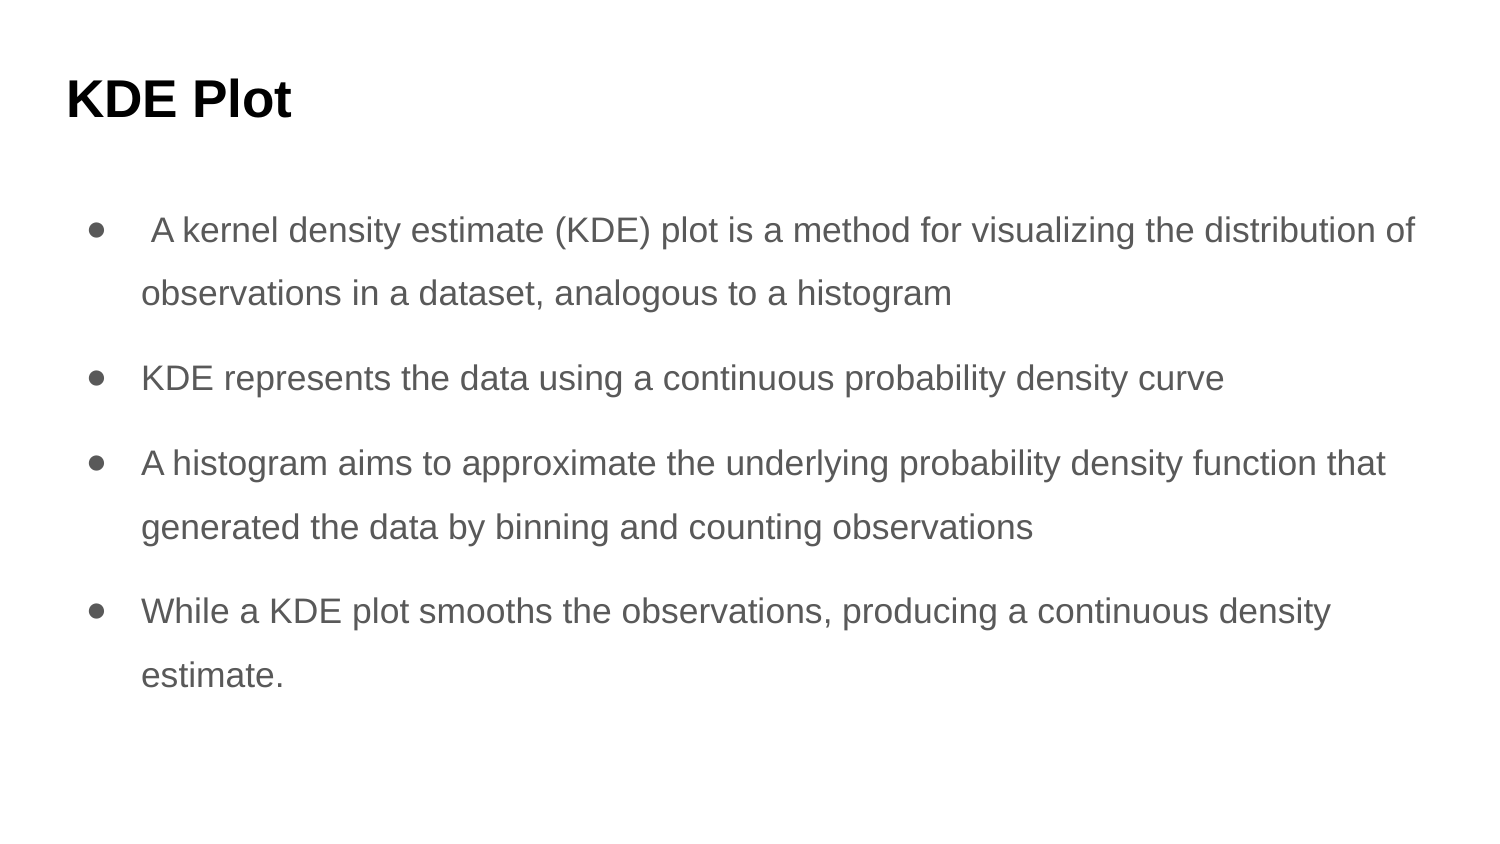

# KDE Plot
 A kernel density estimate (KDE) plot is a method for visualizing the distribution of observations in a dataset, analogous to a histogram
KDE represents the data using a continuous probability density curve
A histogram aims to approximate the underlying probability density function that generated the data by binning and counting observations
While a KDE plot smooths the observations, producing a continuous density estimate.